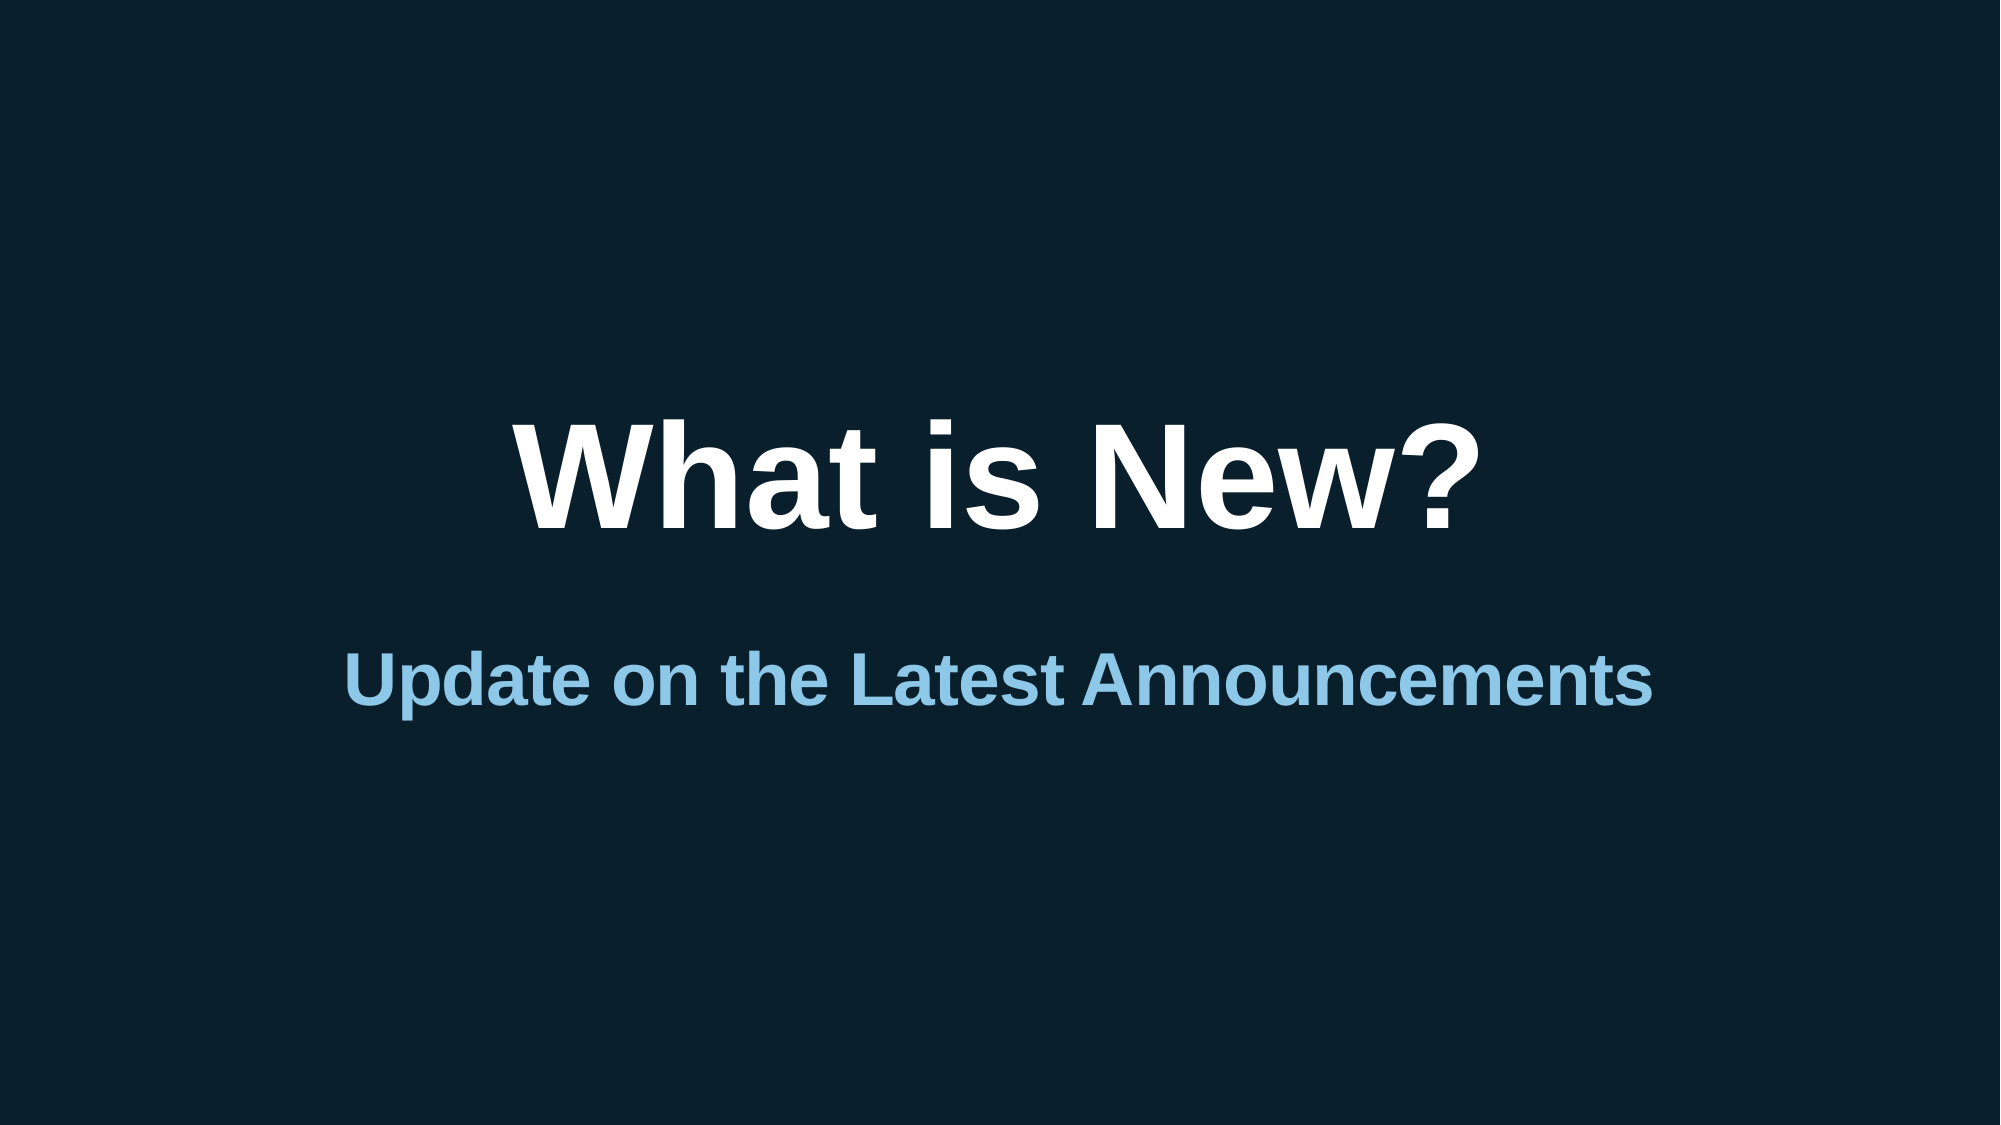

What is New?
Update on the Latest Announcements